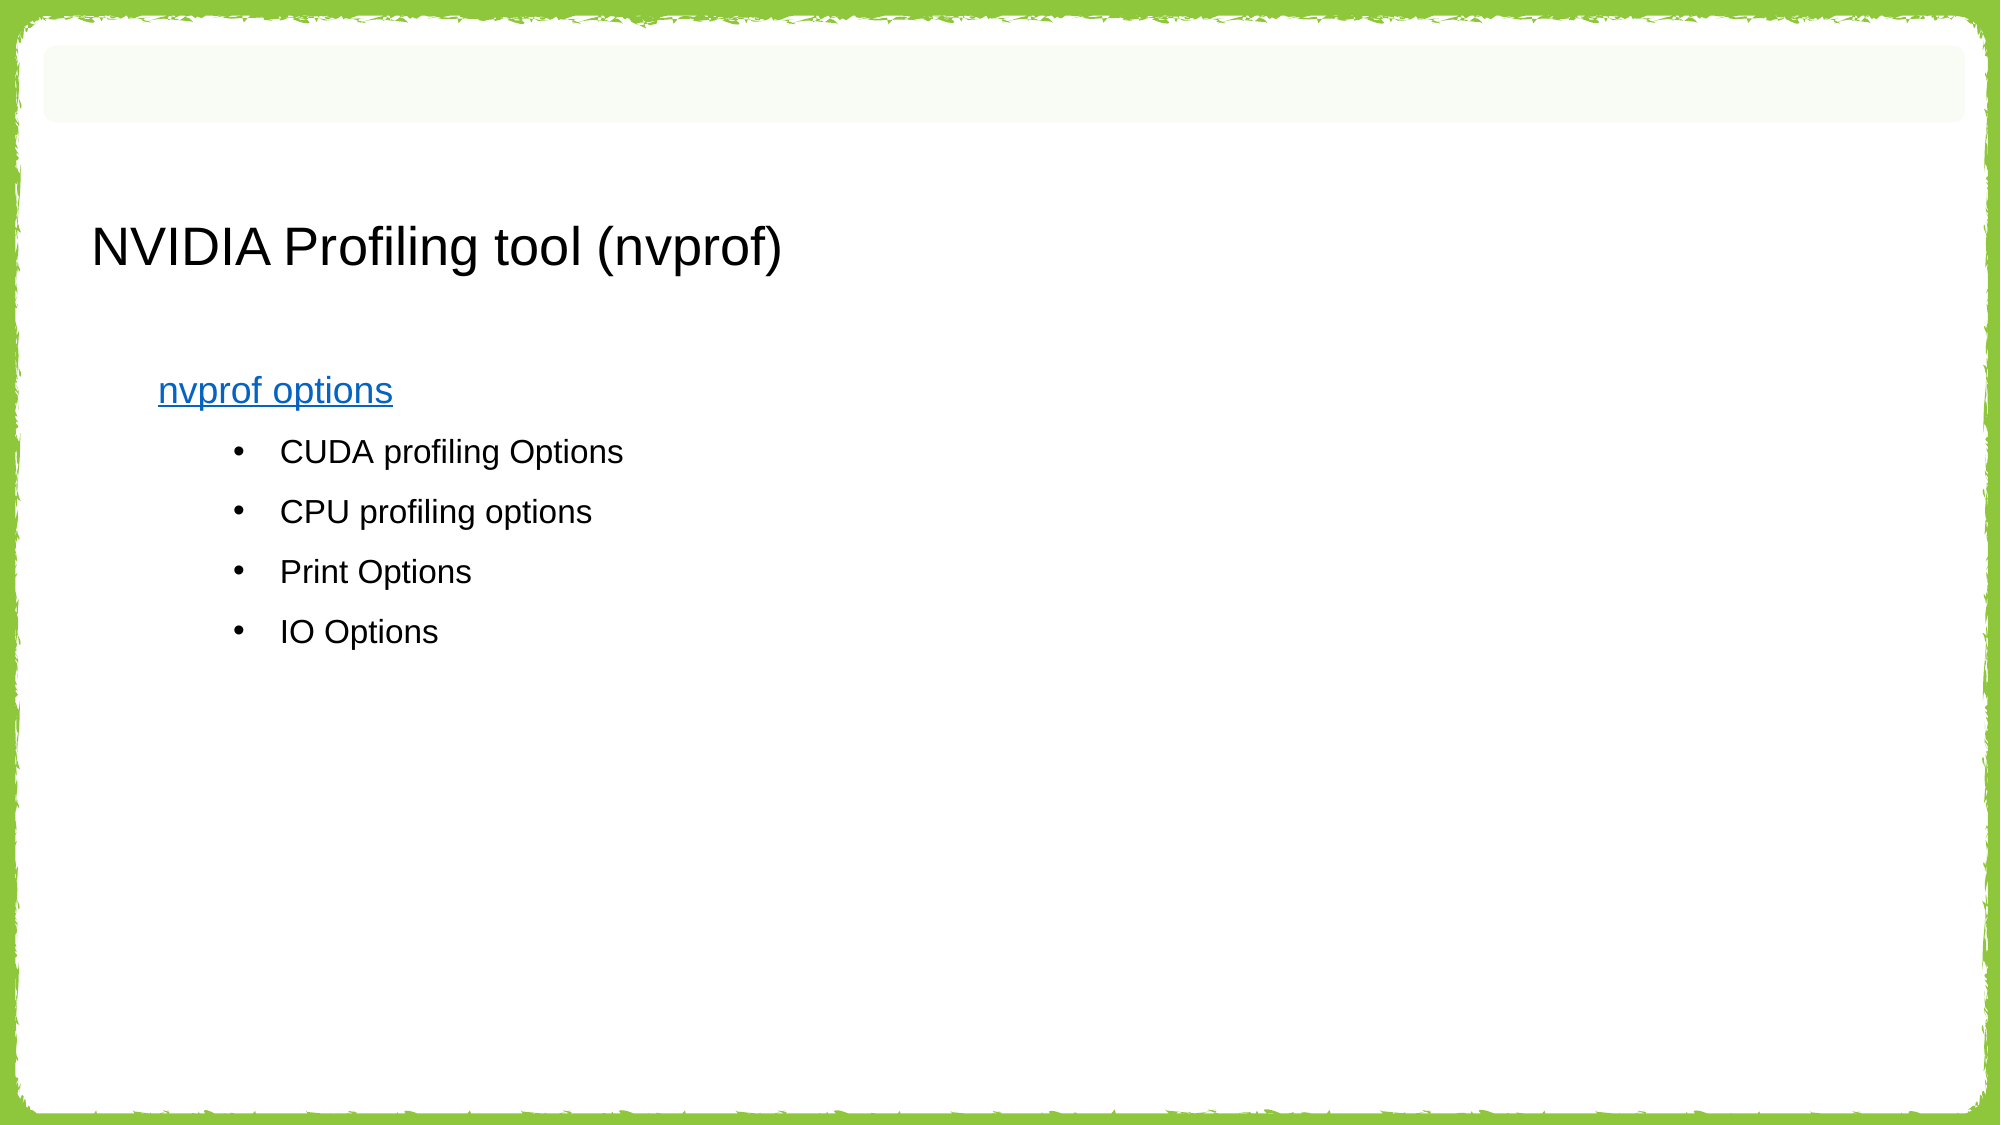

NVIDIA Profiling tool (nvprof)
nvprof options
CUDA profiling Options
CPU profiling options
Print Options
IO Options